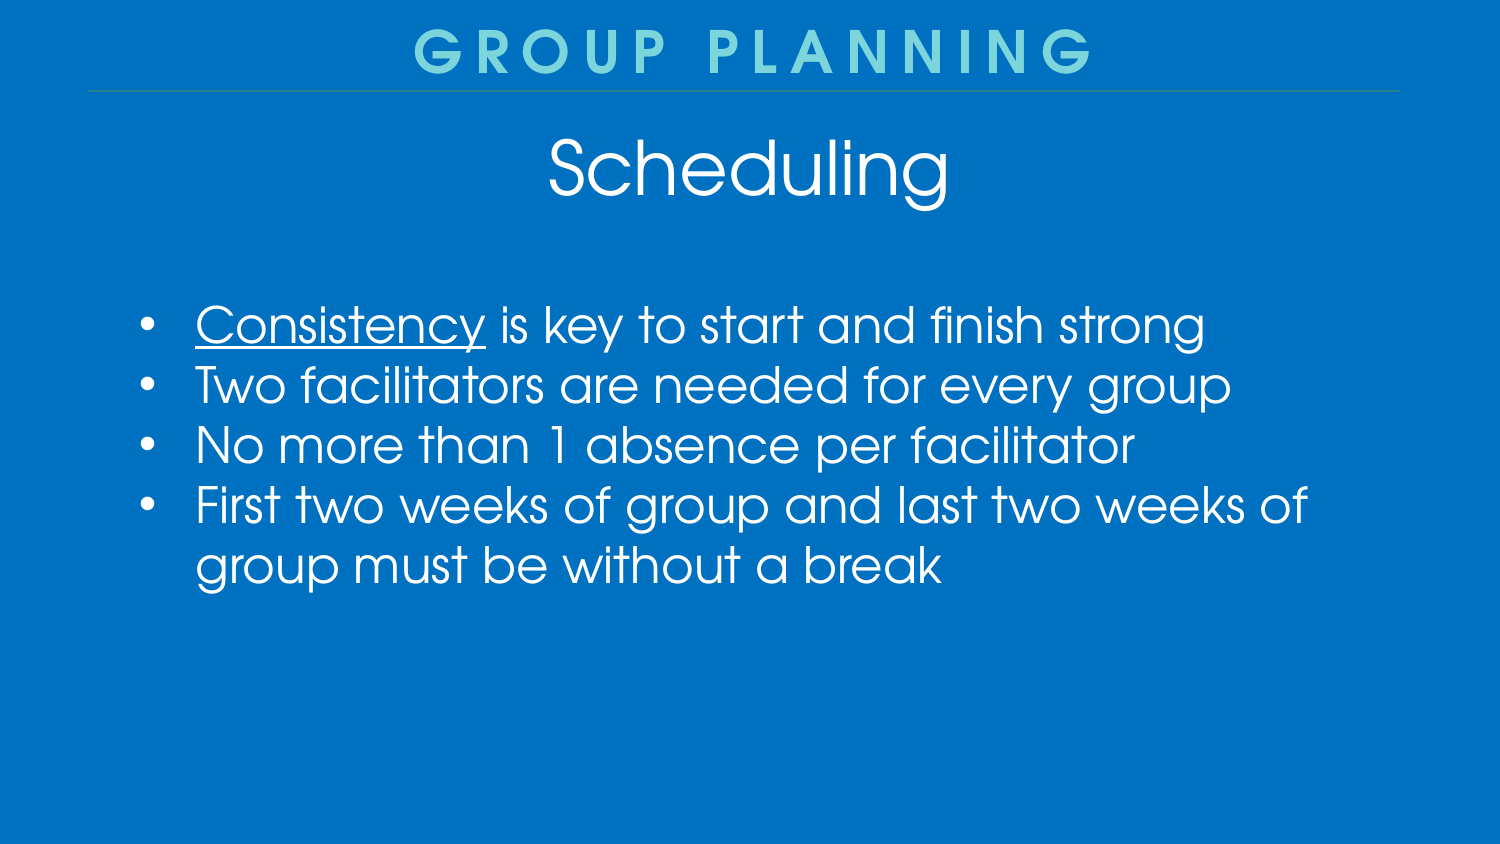

GROUP PLANNING
Scheduling
Consistency is key to start and finish strong
Two facilitators are needed for every group
No more than 1 absence per facilitator
First two weeks of group and last two weeks of    group must be without a break